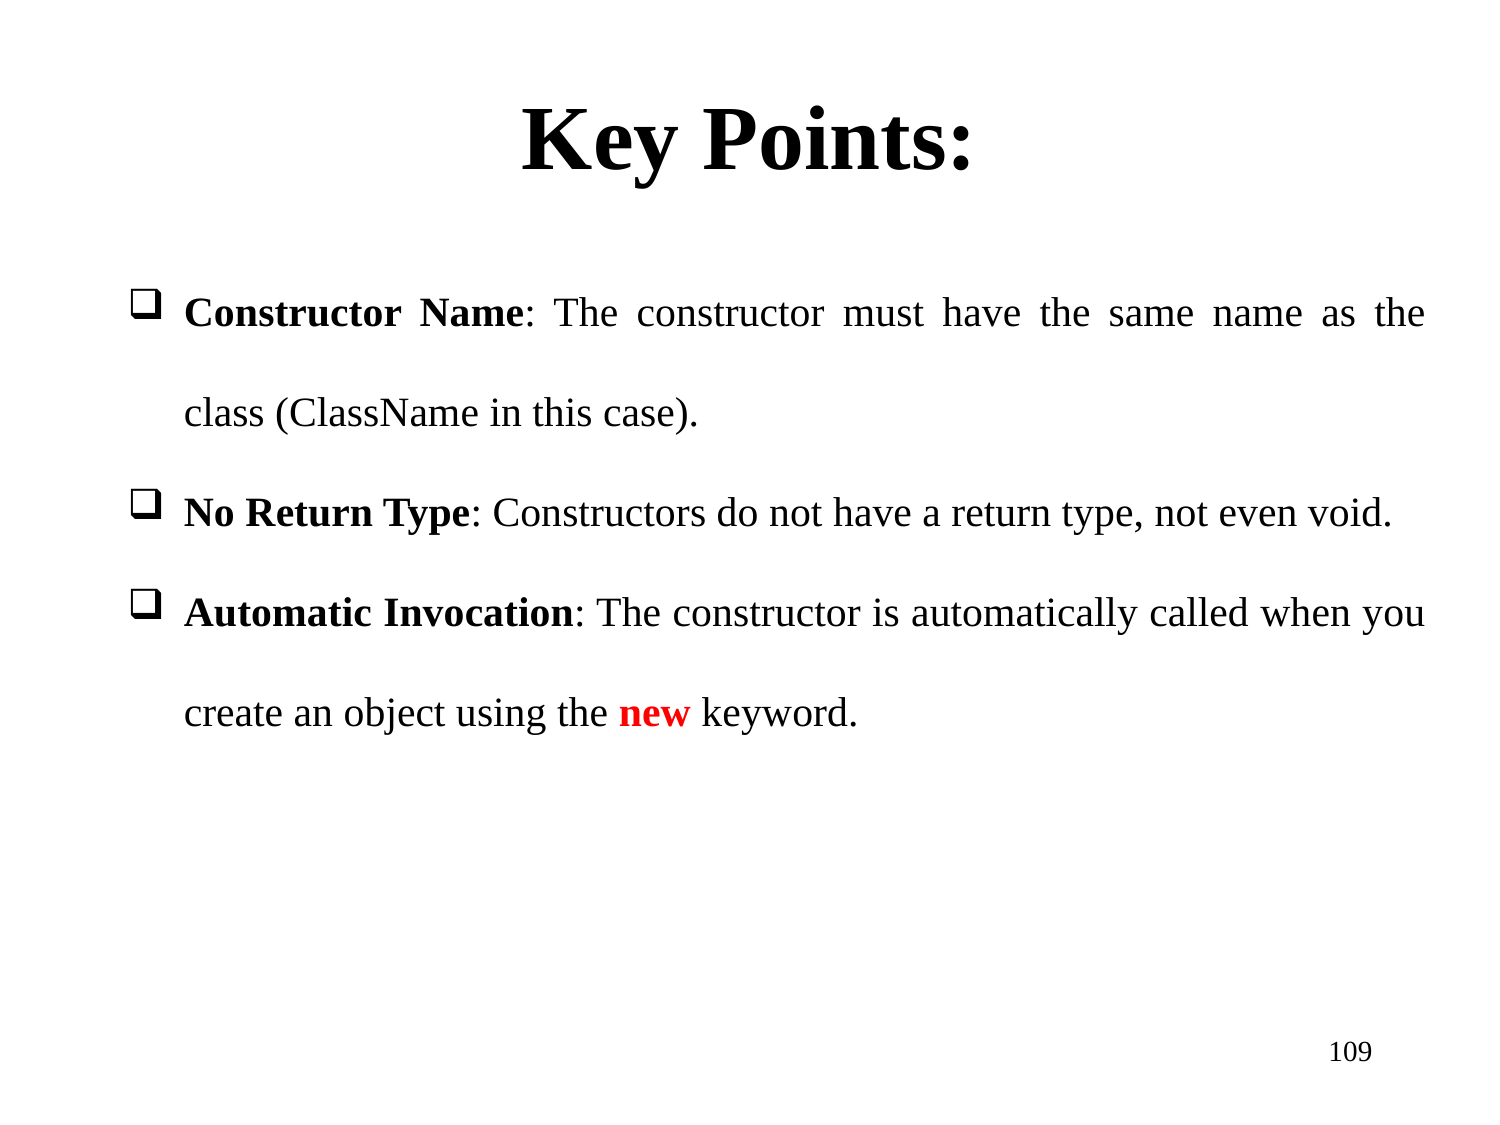

# Key Points:
Constructor Name: The constructor must have the same name as the class (ClassName in this case).
No Return Type: Constructors do not have a return type, not even void.
Automatic Invocation: The constructor is automatically called when you create an object using the new keyword.

109